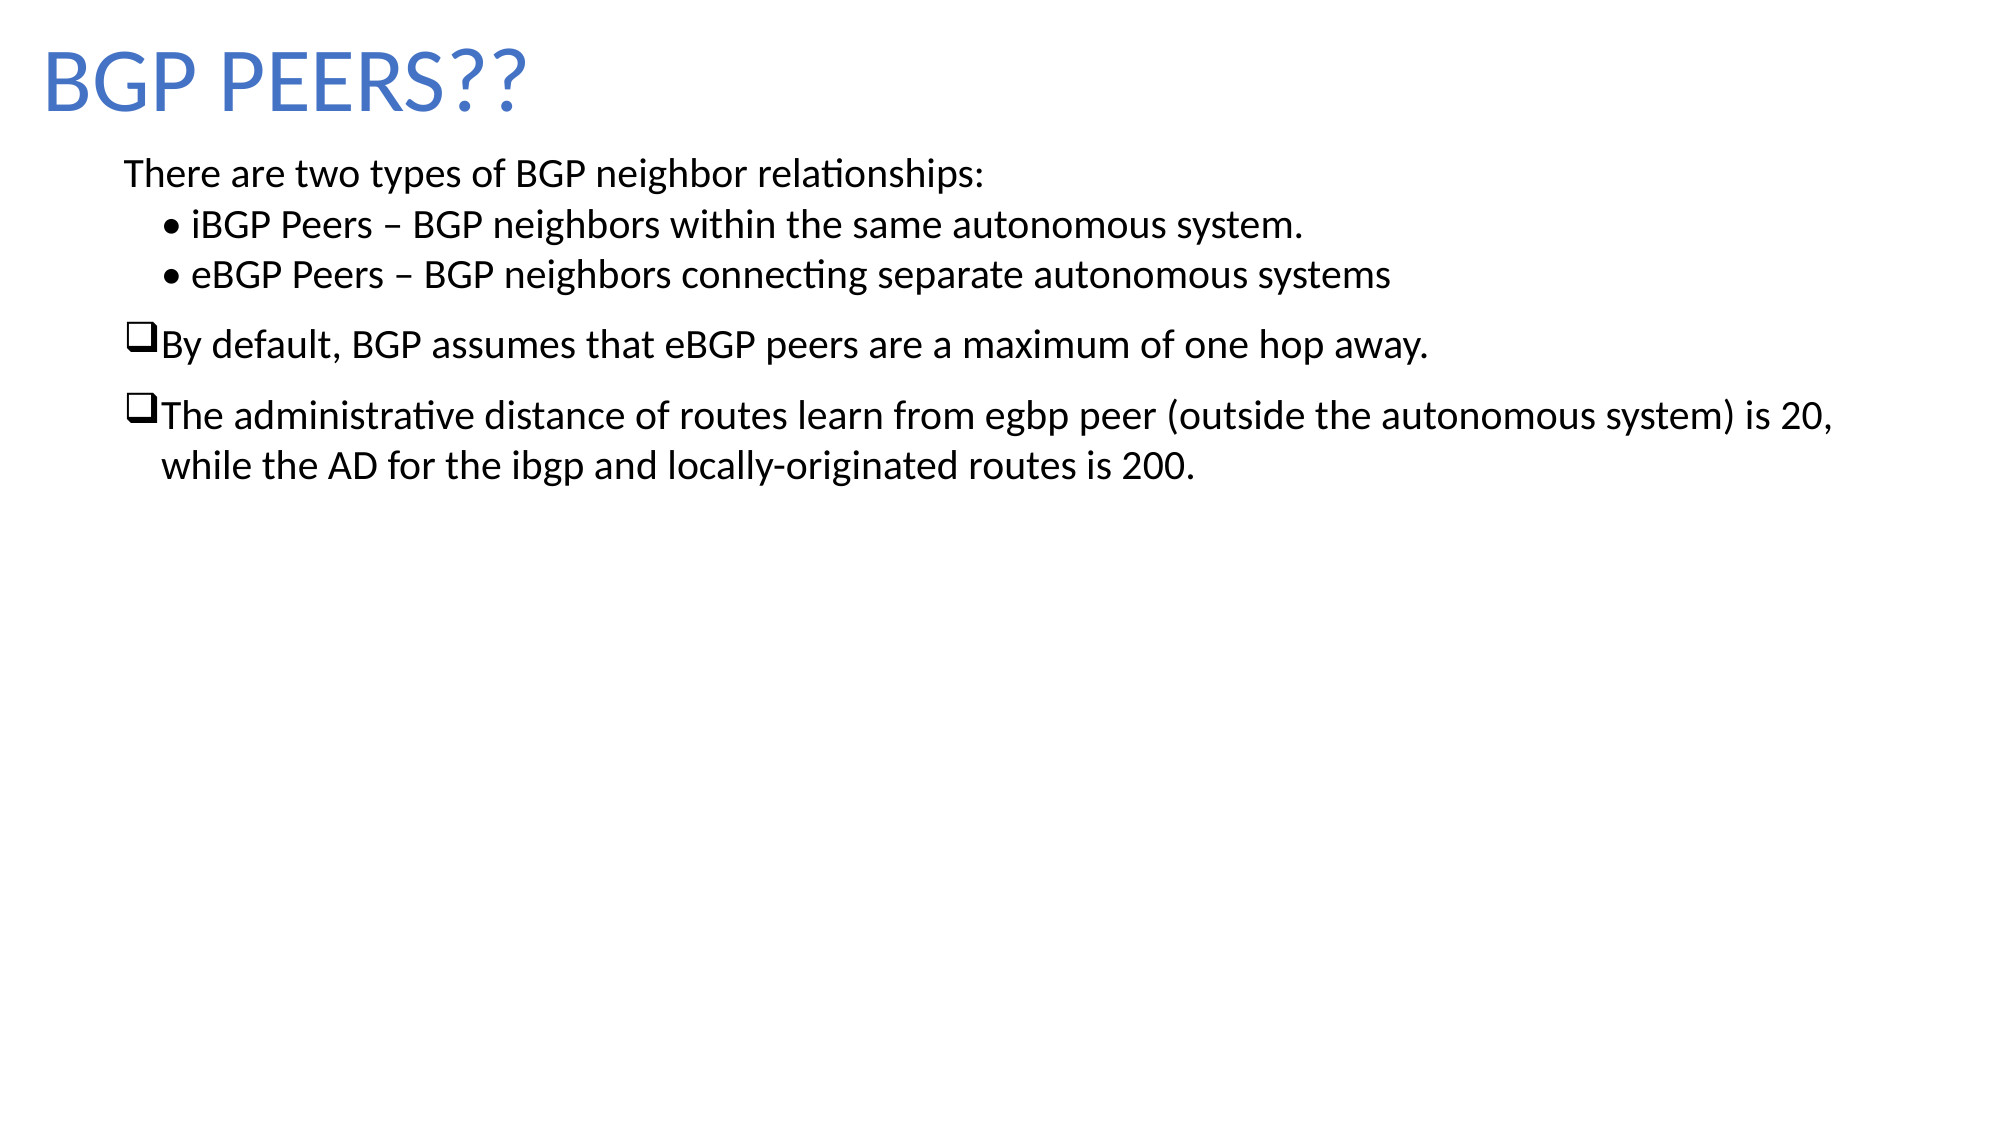

# BGP PEERS??
There are two types of BGP neighbor relationships:
• iBGP Peers – BGP neighbors within the same autonomous system.
• eBGP Peers – BGP neighbors connecting separate autonomous systems
By default, BGP assumes that eBGP peers are a maximum of one hop away.
The administrative distance of routes learn from egbp peer (outside the autonomous system) is 20, while the AD for the ibgp and locally-originated routes is 200.